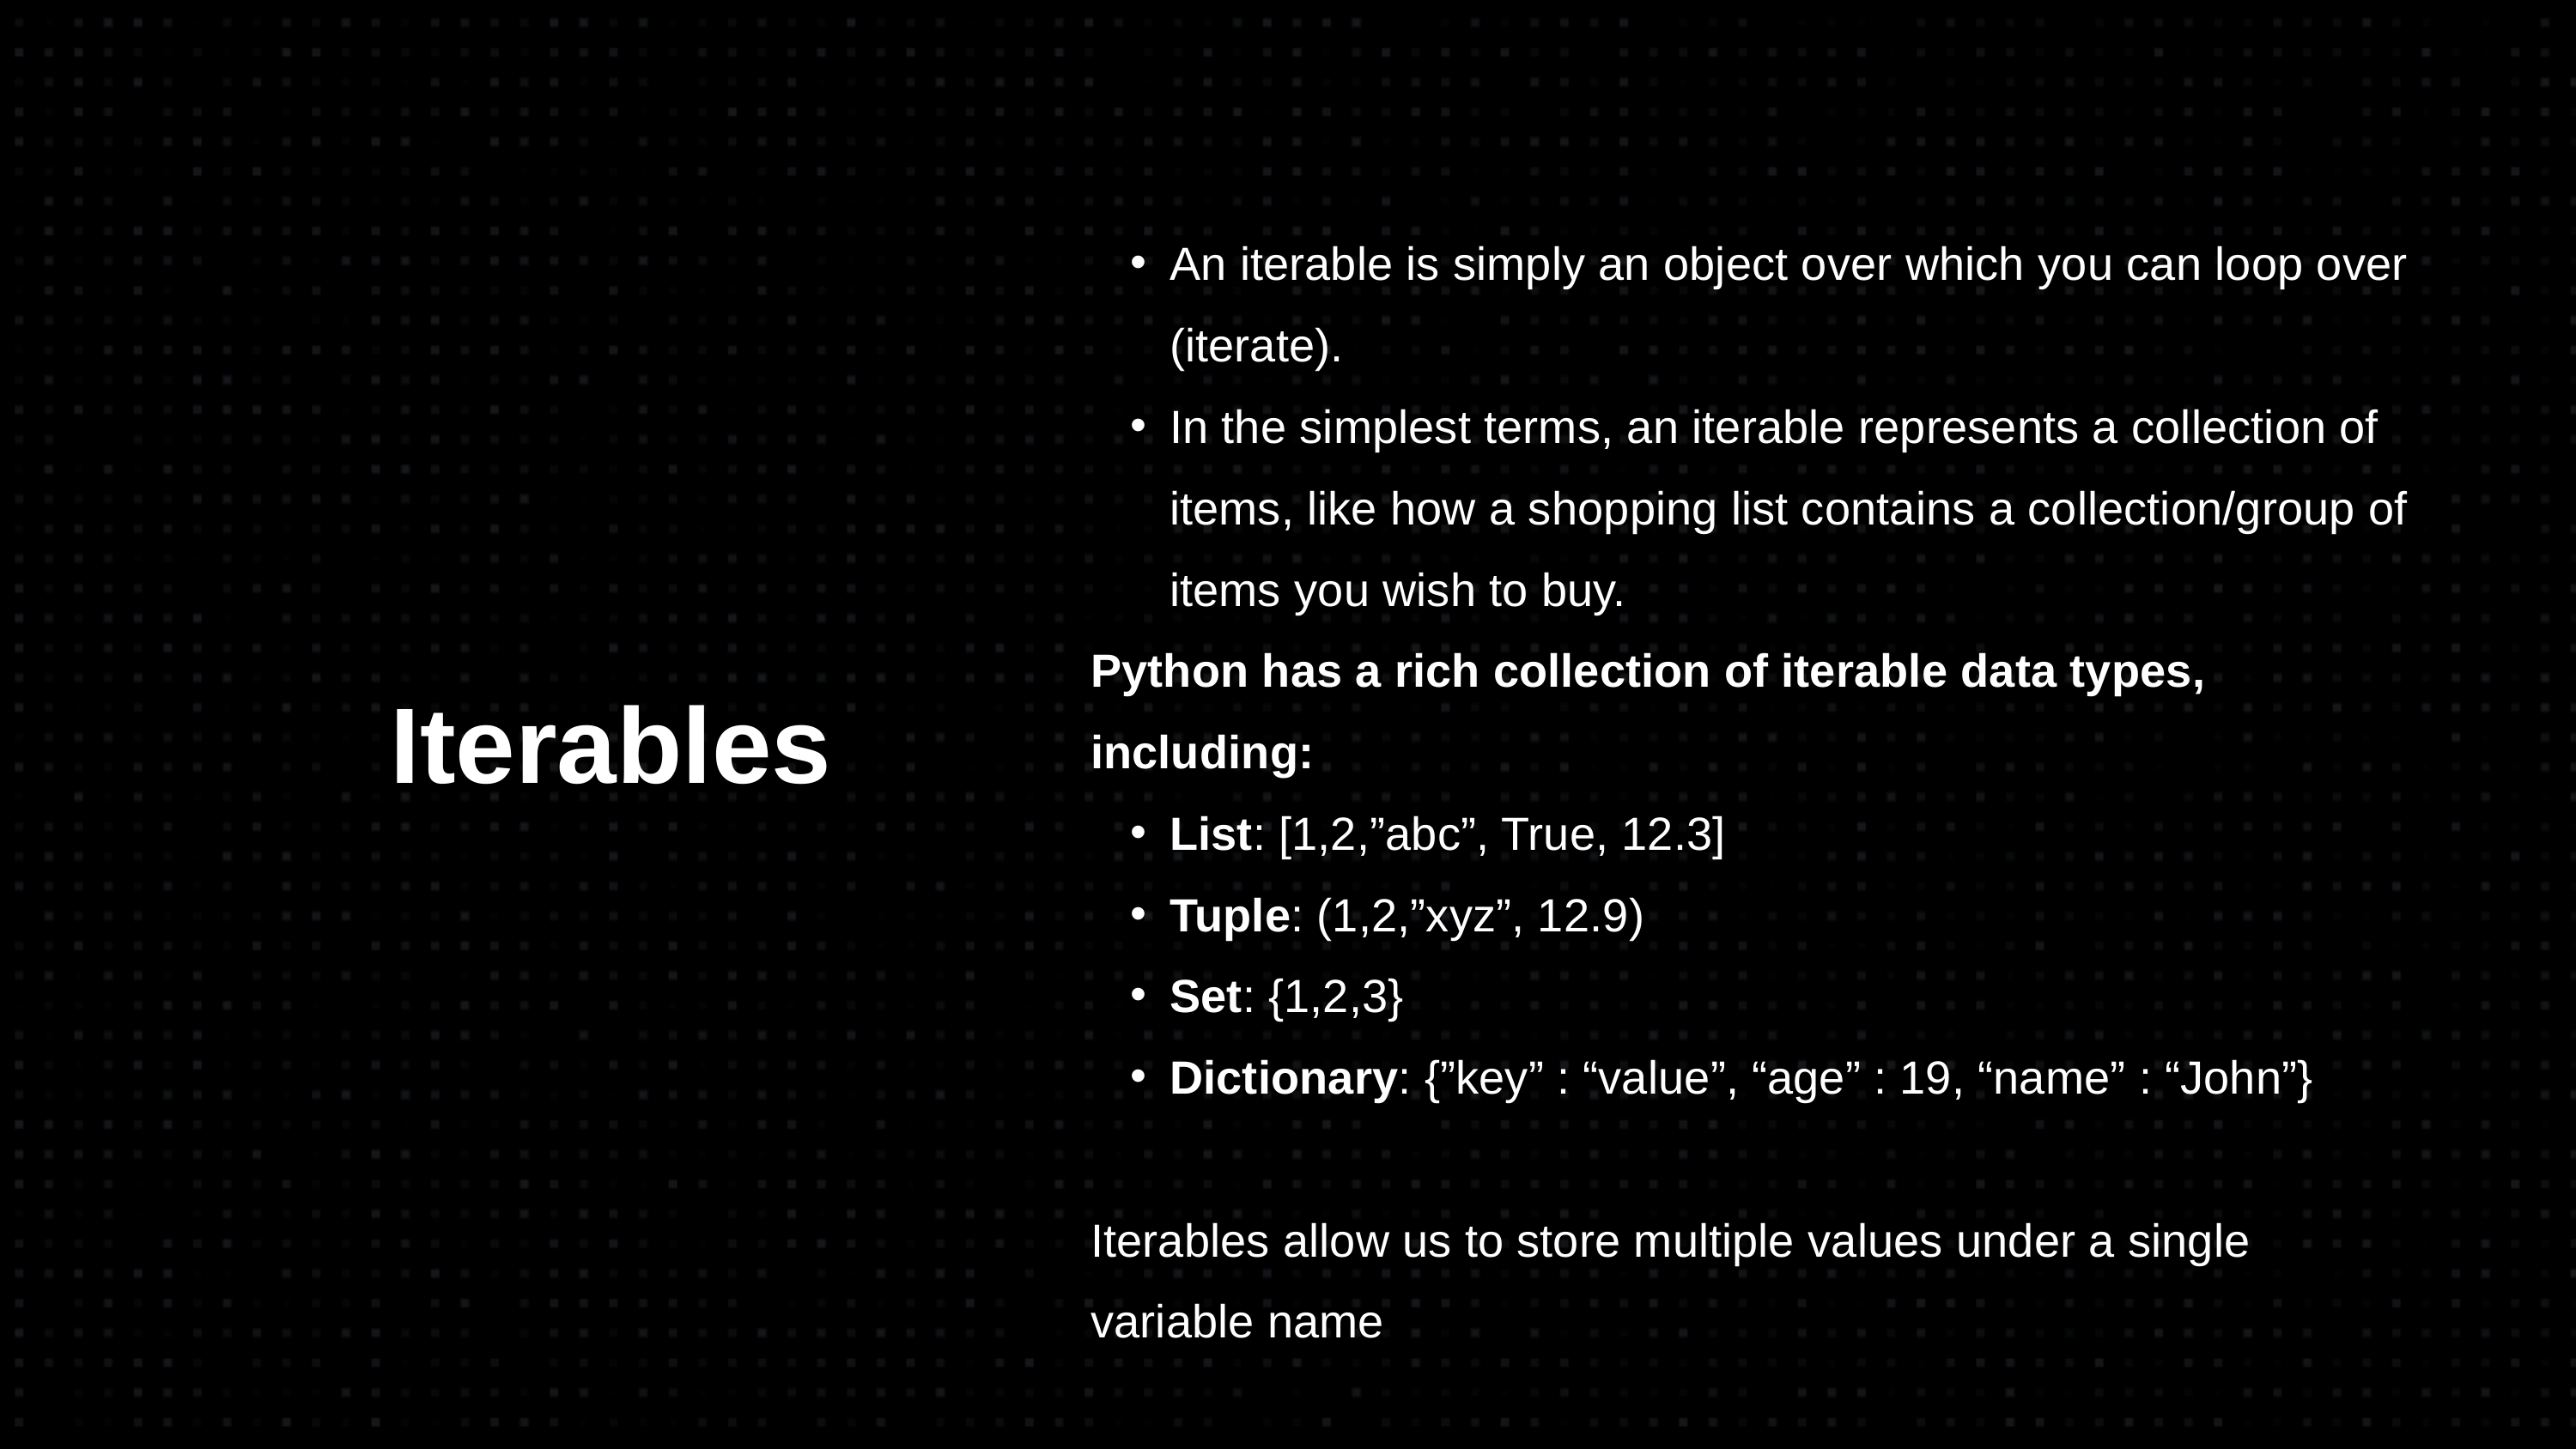

An iterable is simply an object over which you can loop over (iterate).
In the simplest terms, an iterable represents a collection of items, like how a shopping list contains a collection/group of items you wish to buy.
Python has a rich collection of iterable data types, including:
List: [1,2,”abc”, True, 12.3]
Tuple: (1,2,”xyz”, 12.9)
Set: {1,2,3}
Dictionary: {”key” : “value”, “age” : 19, “name” : “John”}

Iterables allow us to store multiple values under a single variable name
Iterables